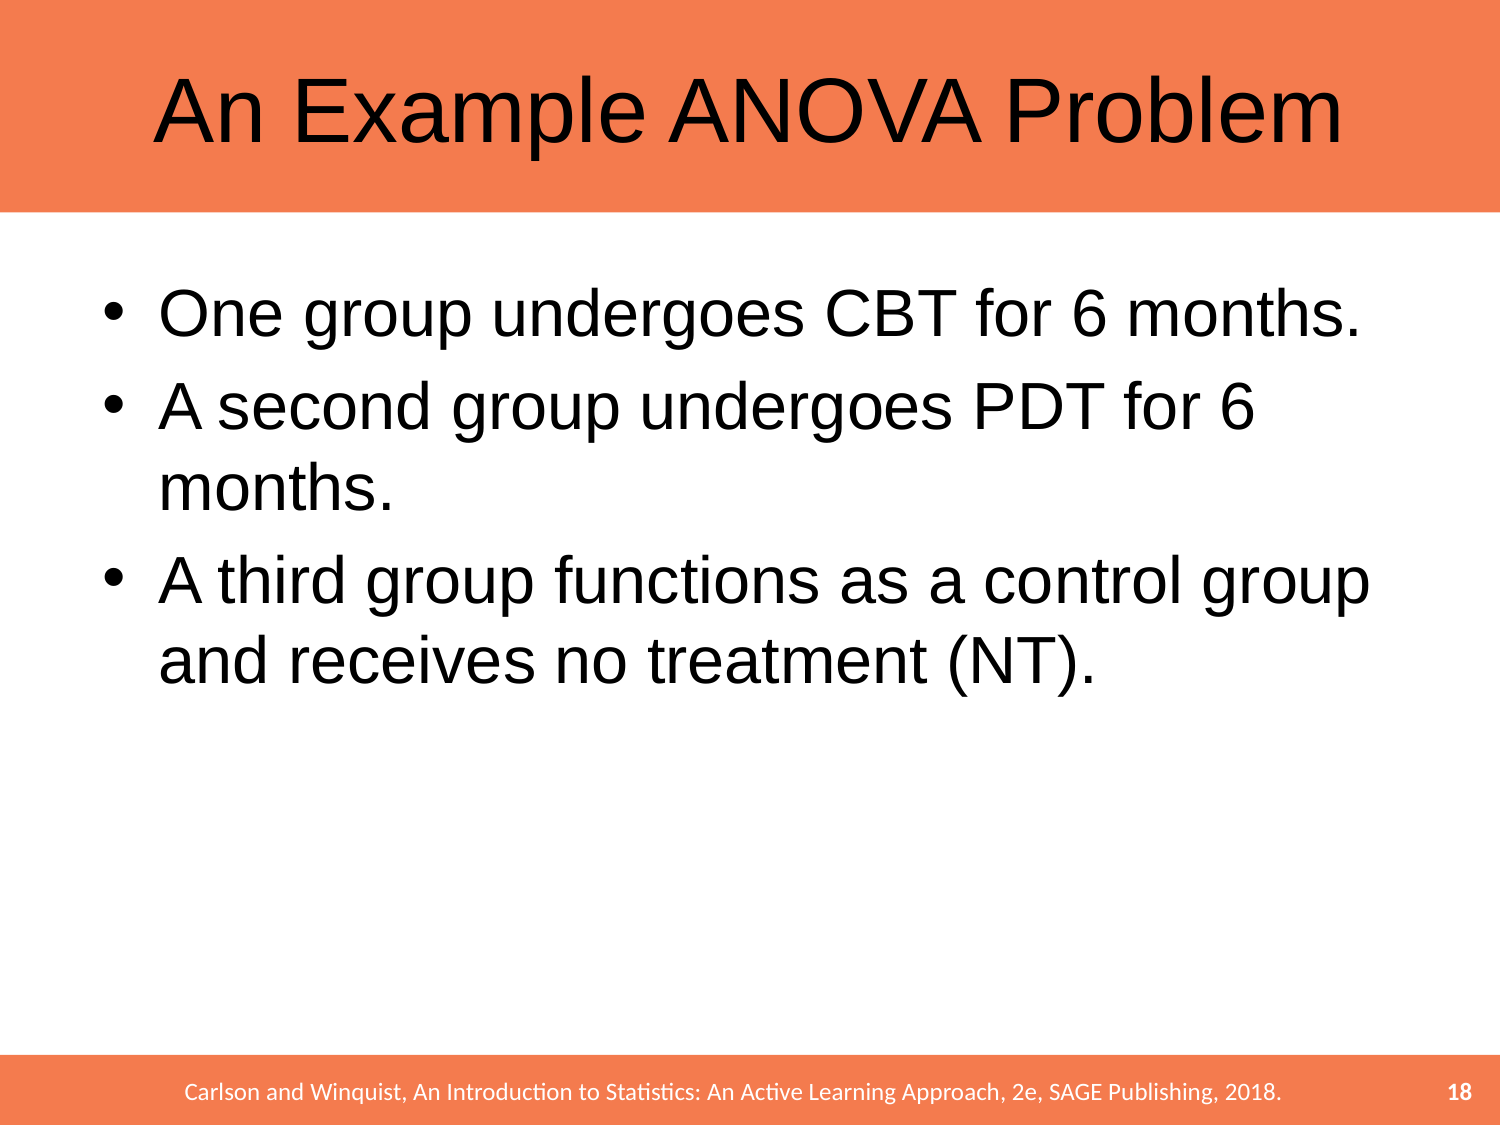

# An Example ANOVA Problem
One group undergoes CBT for 6 months.
A second group undergoes PDT for 6 months.
A third group functions as a control group and receives no treatment (NT).
18
Carlson and Winquist, An Introduction to Statistics: An Active Learning Approach, 2e, SAGE Publishing, 2018.